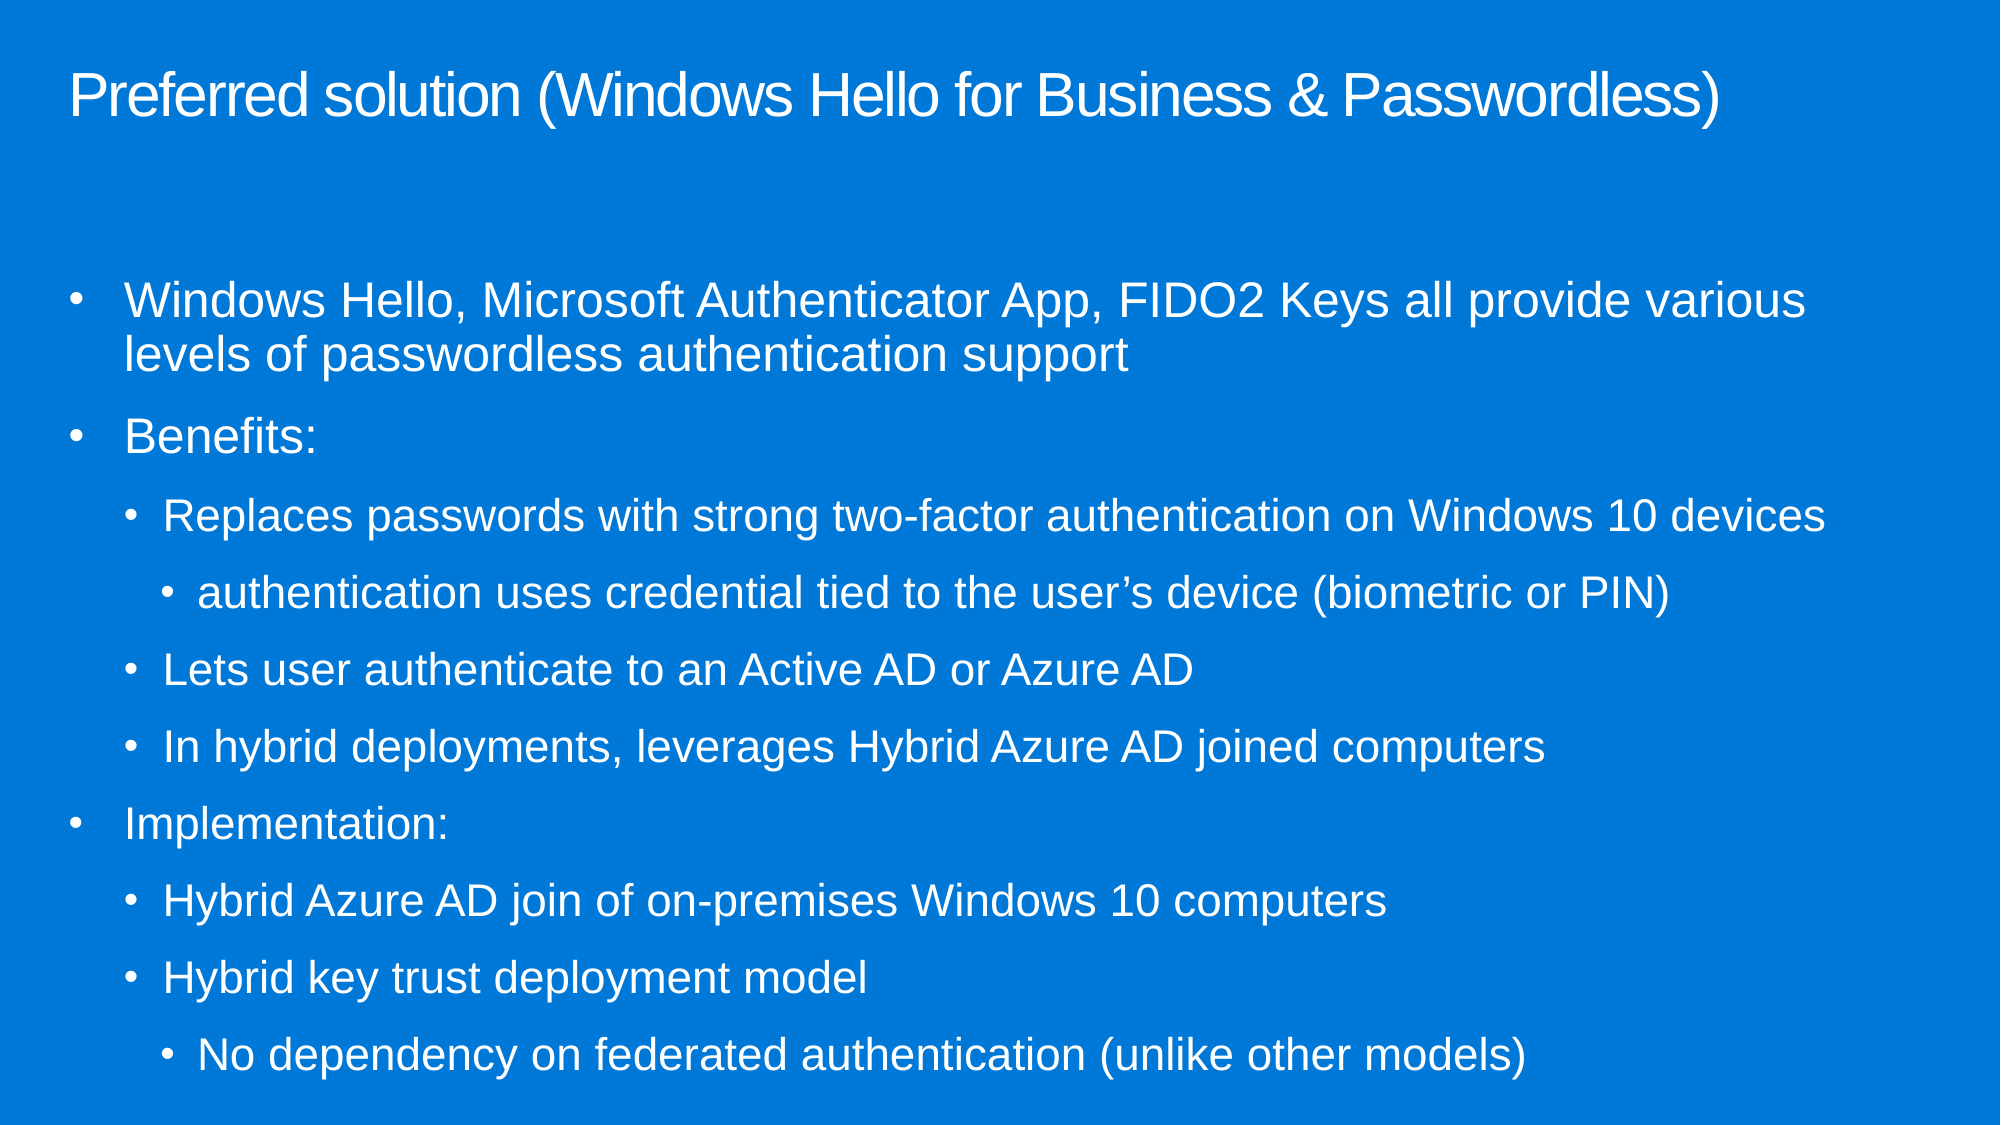

# Preferred solution (Windows Hello for Business & Passwordless)
Windows Hello, Microsoft Authenticator App, FIDO2 Keys all provide various levels of passwordless authentication support
Benefits:
Replaces passwords with strong two-factor authentication on Windows 10 devices
authentication uses credential tied to the user’s device (biometric or PIN)
Lets user authenticate to an Active AD or Azure AD
In hybrid deployments, leverages Hybrid Azure AD joined computers
Implementation:
Hybrid Azure AD join of on-premises Windows 10 computers
Hybrid key trust deployment model
No dependency on federated authentication (unlike other models)